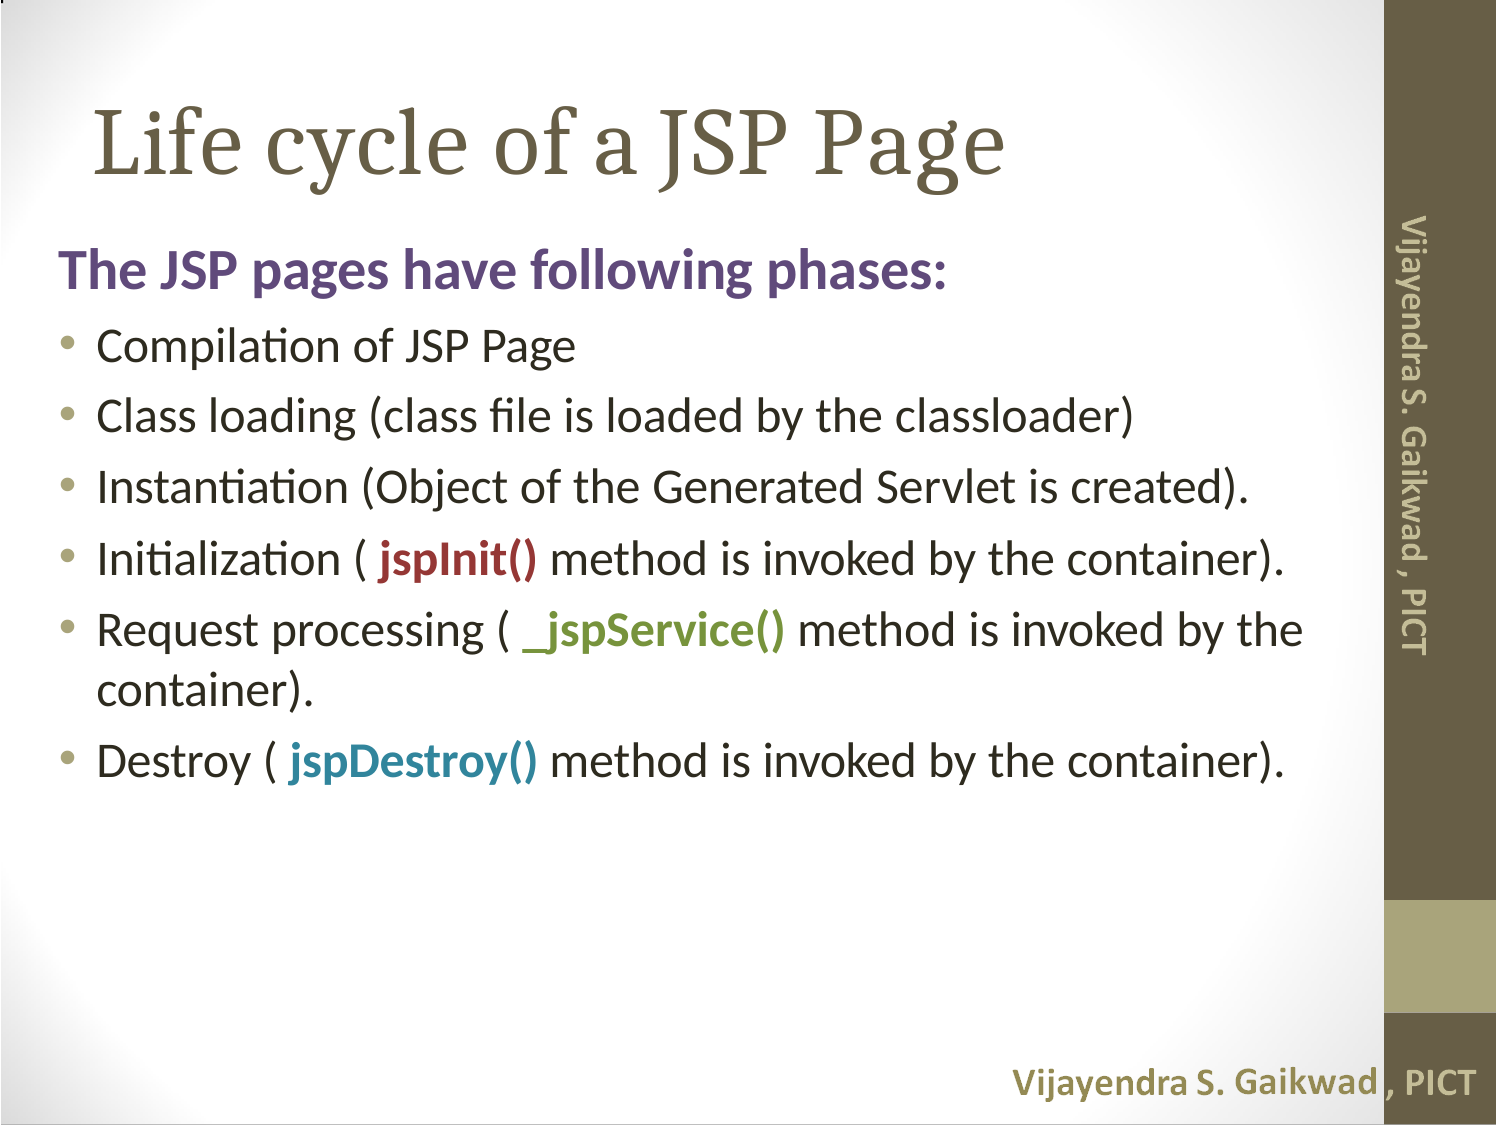

# Life cycle of a JSP Page
The JSP pages have following phases:
Compilation of JSP Page
Class loading (class file is loaded by the classloader)
Instantiation (Object of the Generated Servlet is created).
Initialization ( jspInit() method is invoked by the container).
Request processing ( _jspService() method is invoked by the  container).
Destroy ( jspDestroy() method is invoked by the container).